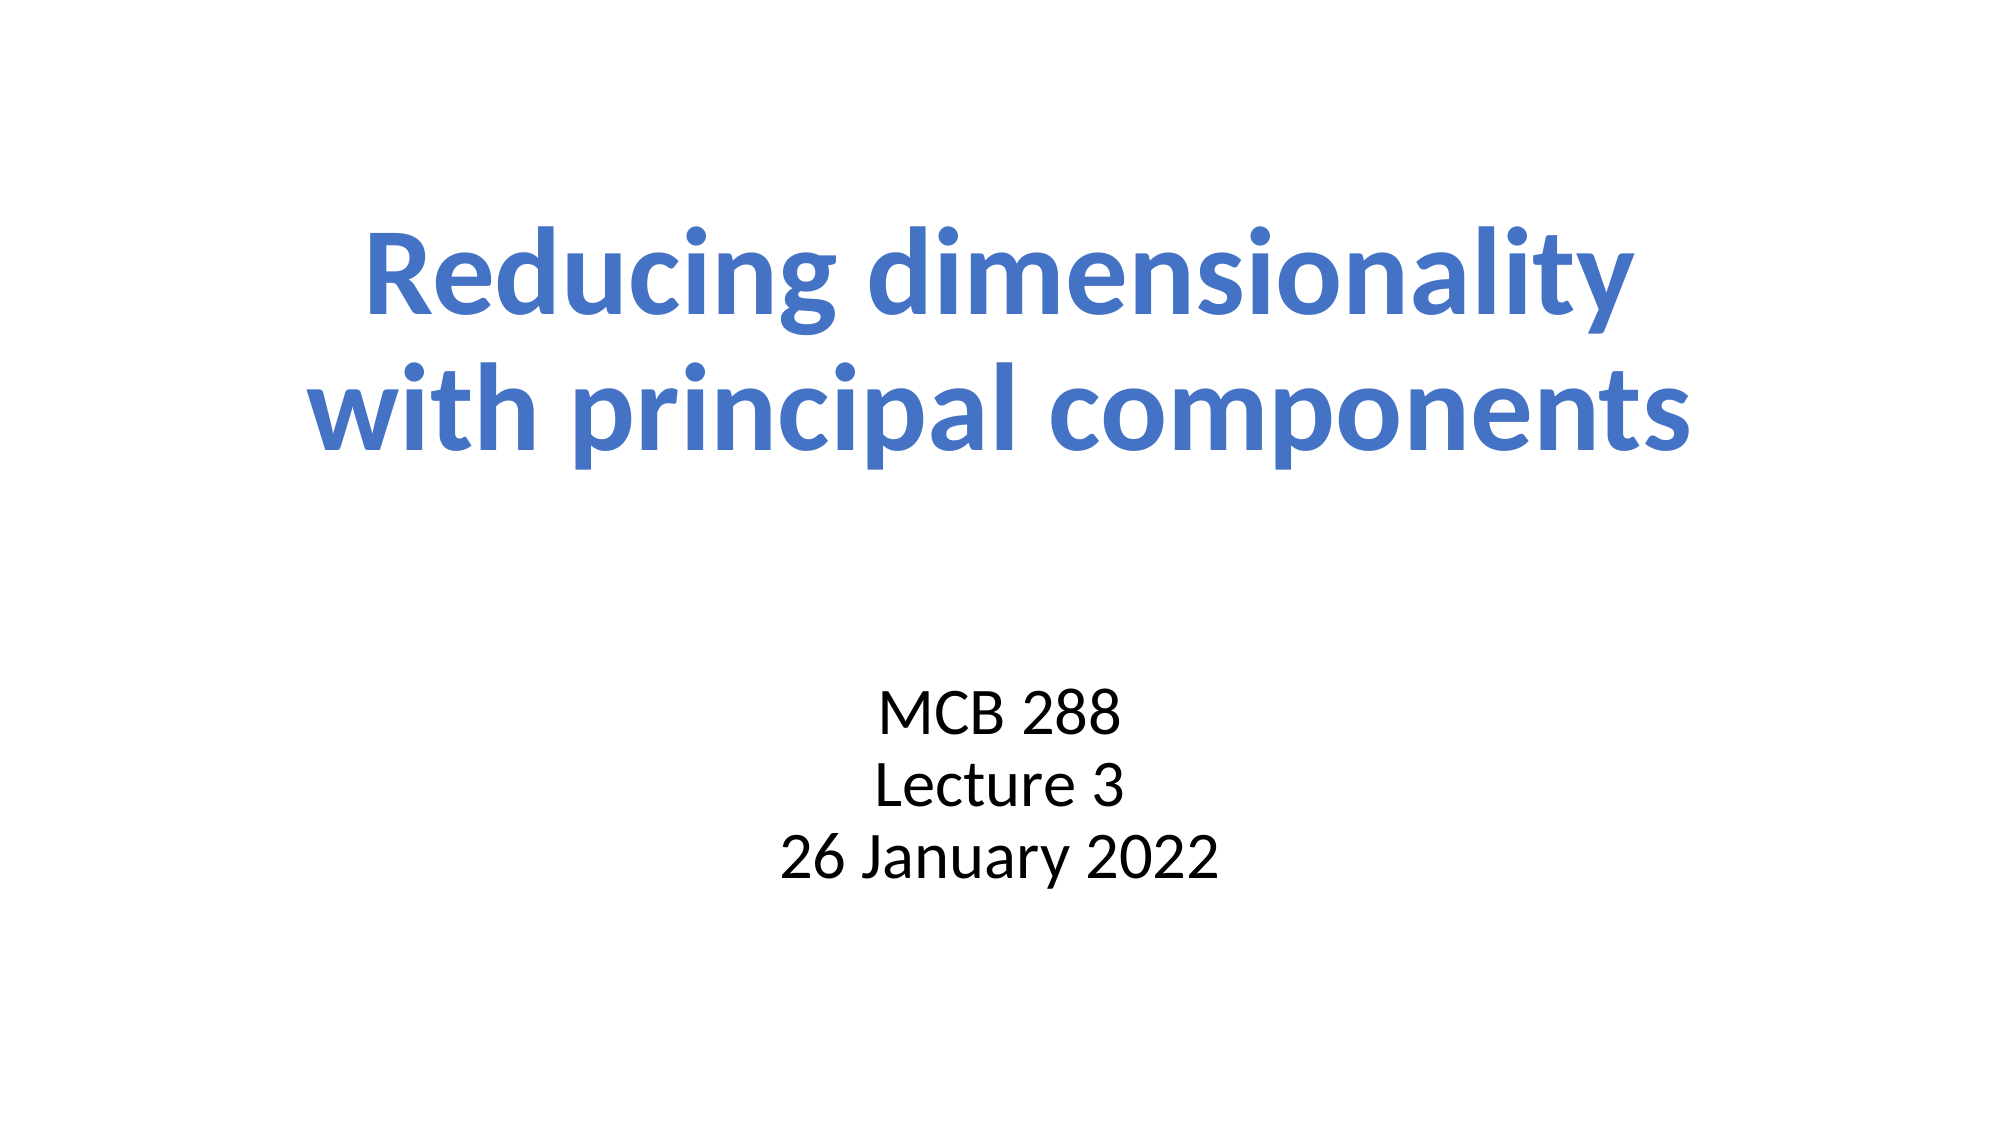

# Reducing dimensionality with principal components
MCB 288
Lecture 3
26 January 2022